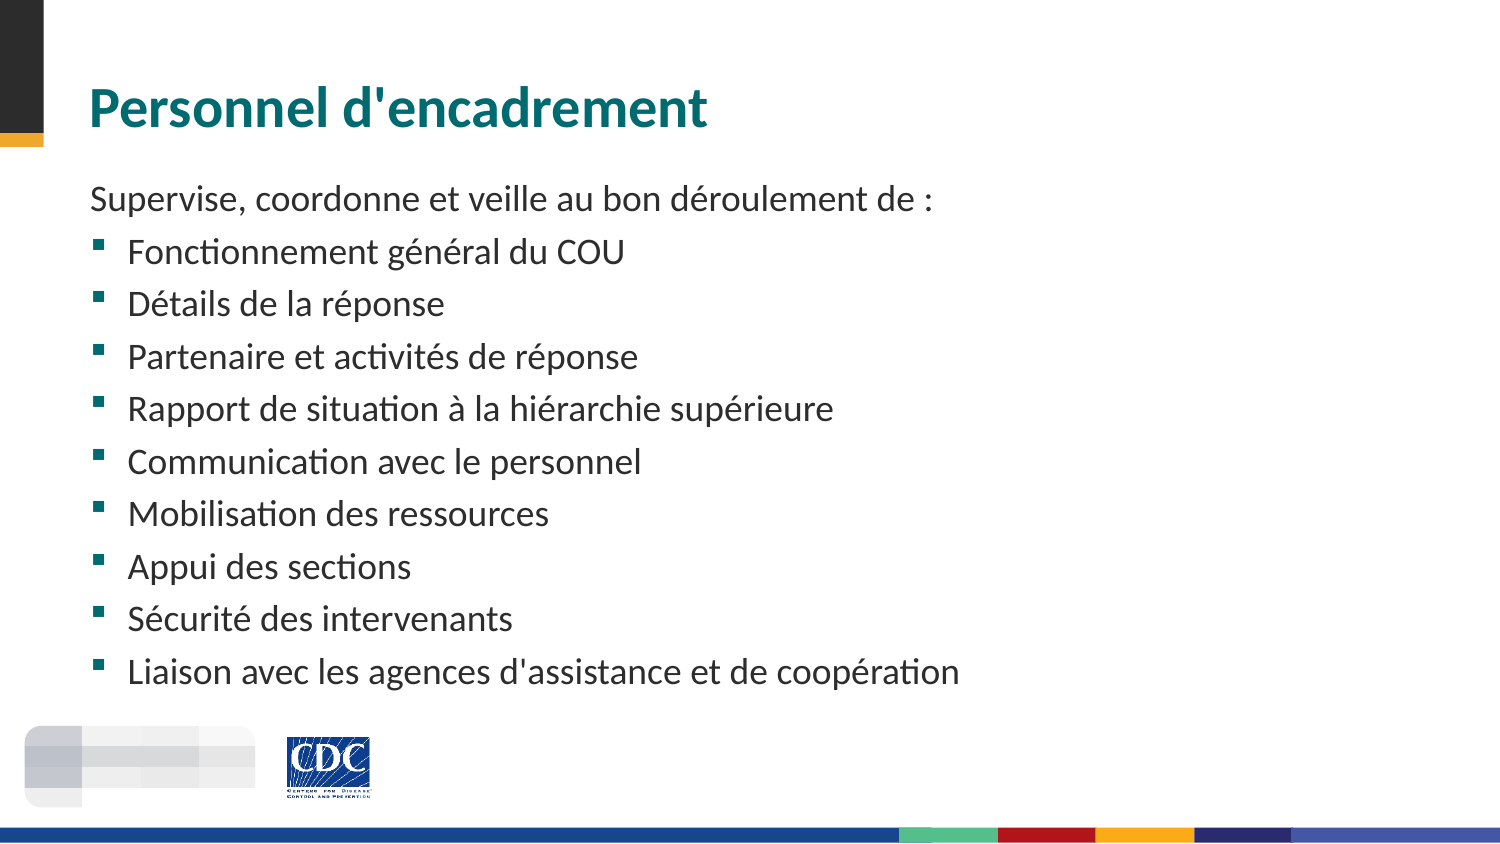

# Personnel d'encadrement
Supervise, coordonne et veille au bon déroulement de :
Fonctionnement général du COU
Détails de la réponse
Partenaire et activités de réponse
Rapport de situation à la hiérarchie supérieure
Communication avec le personnel
Mobilisation des ressources
Appui des sections
Sécurité des intervenants
Liaison avec les agences d'assistance et de coopération